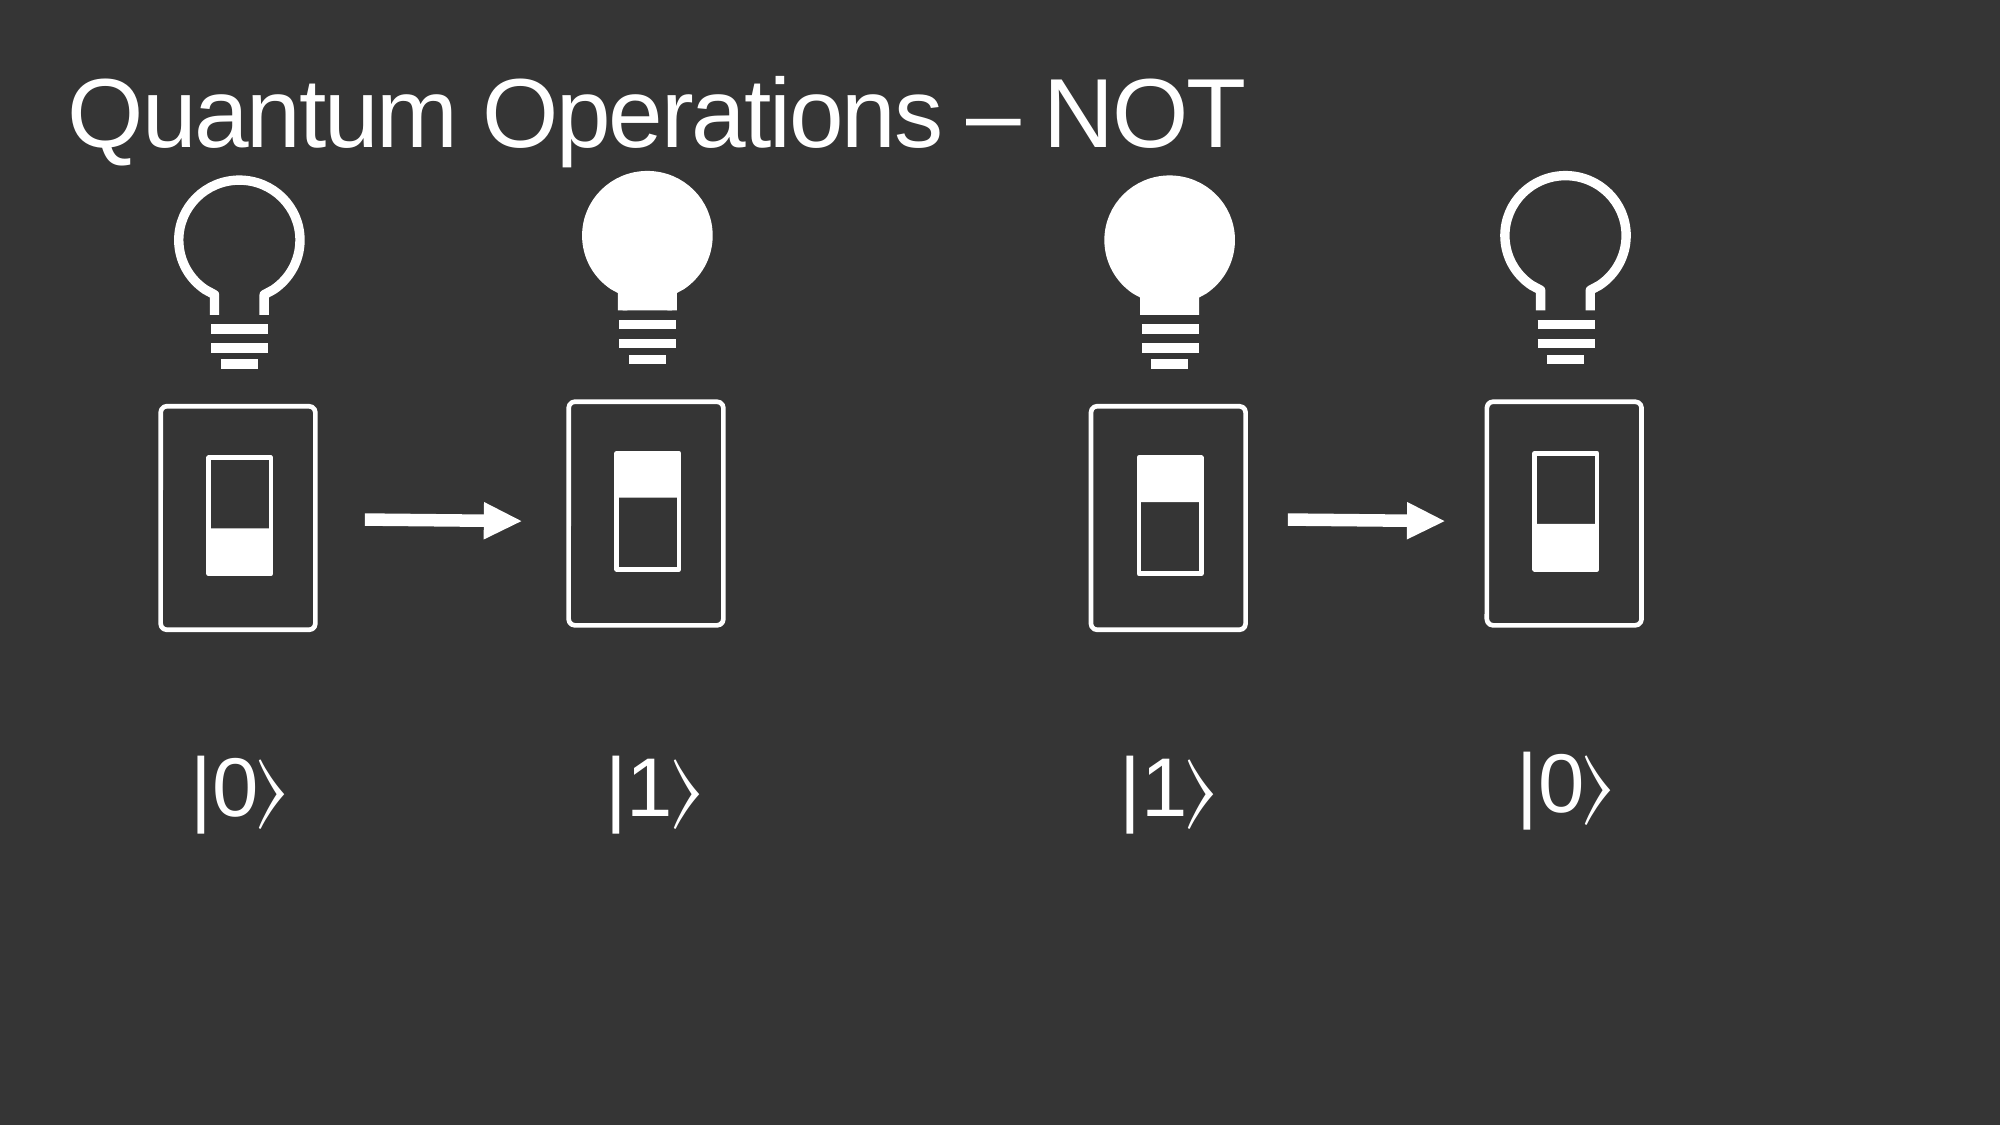

# Quantum Operations – NOT

|0〉
|0〉
|1〉
|1〉